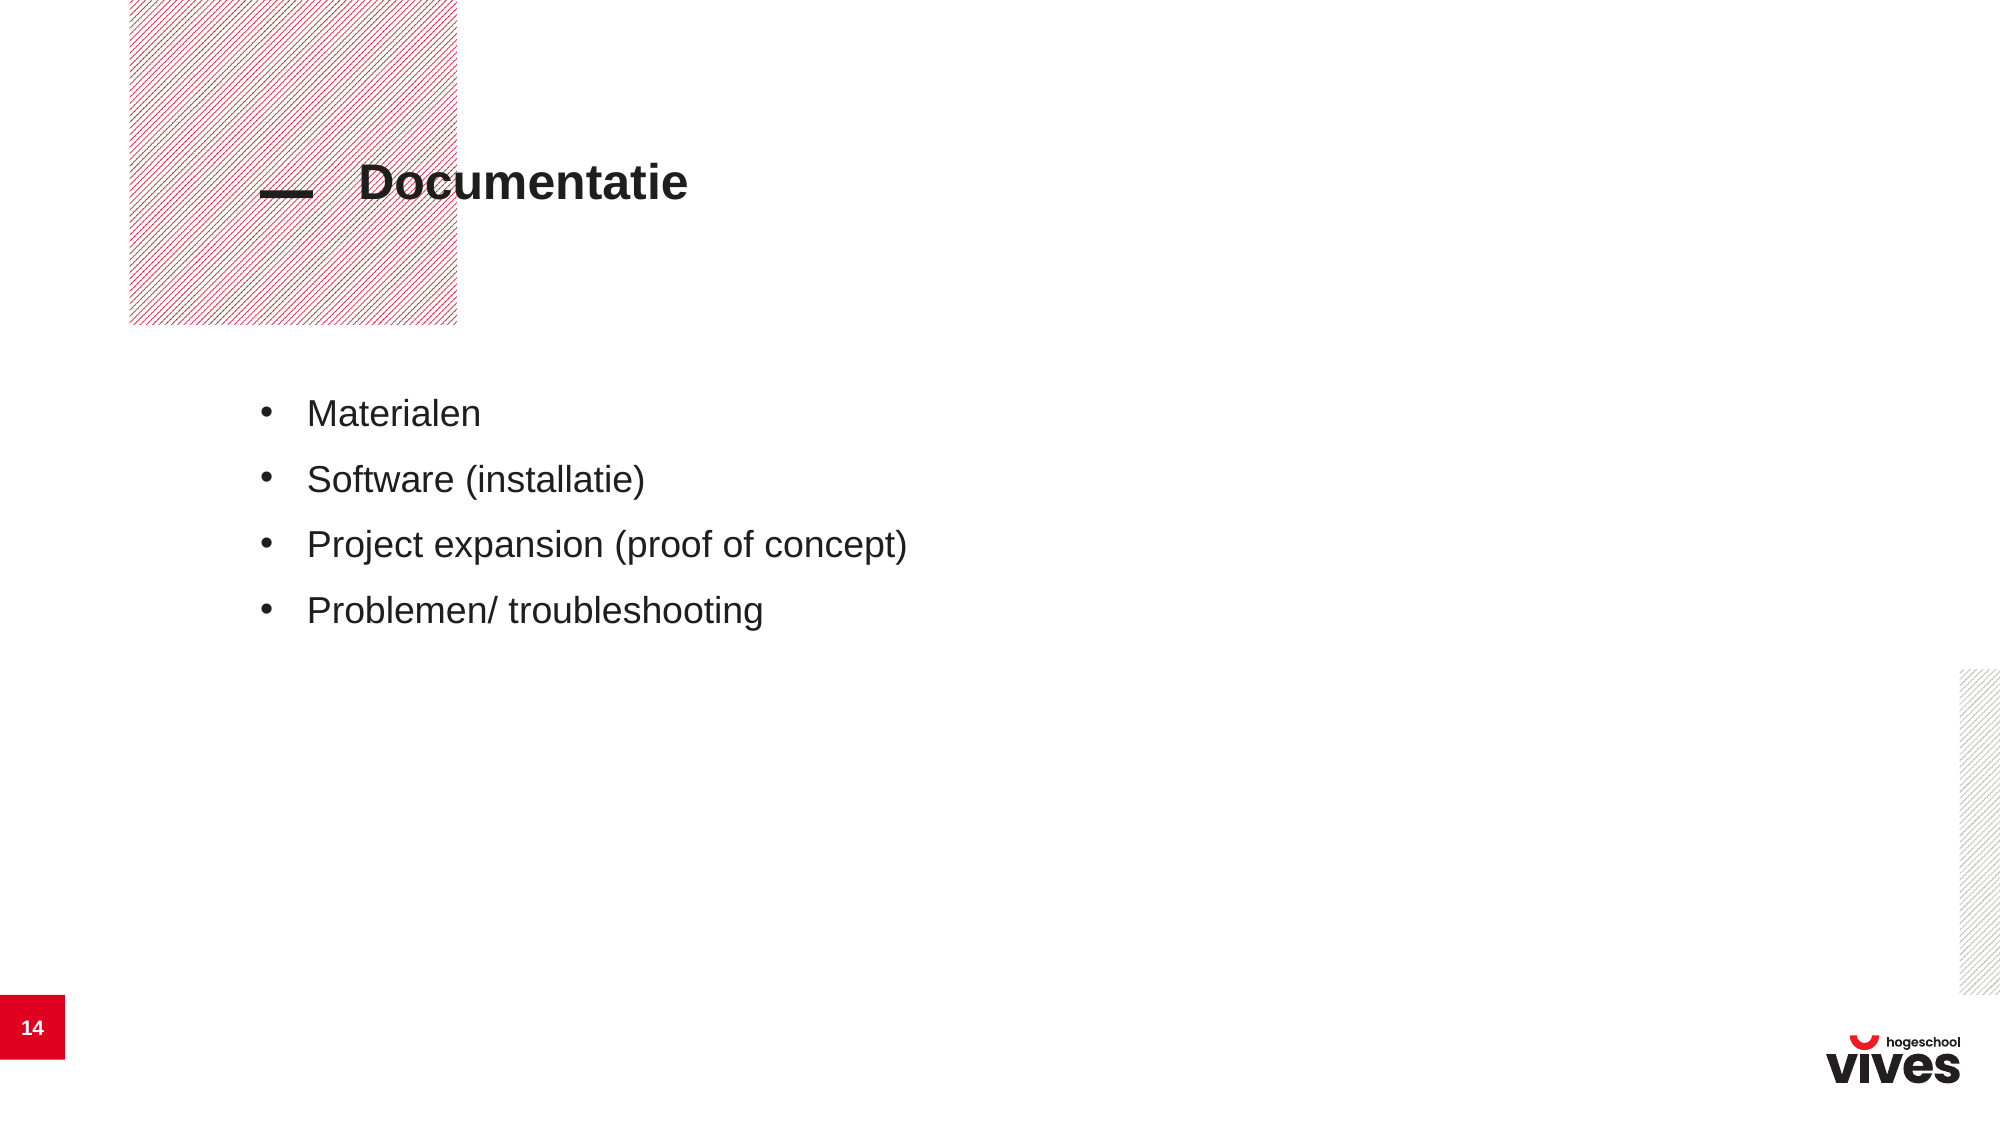

# Documentatie

Materialen
Software (installatie)
Project expansion (proof of concept)
Problemen/ troubleshooting